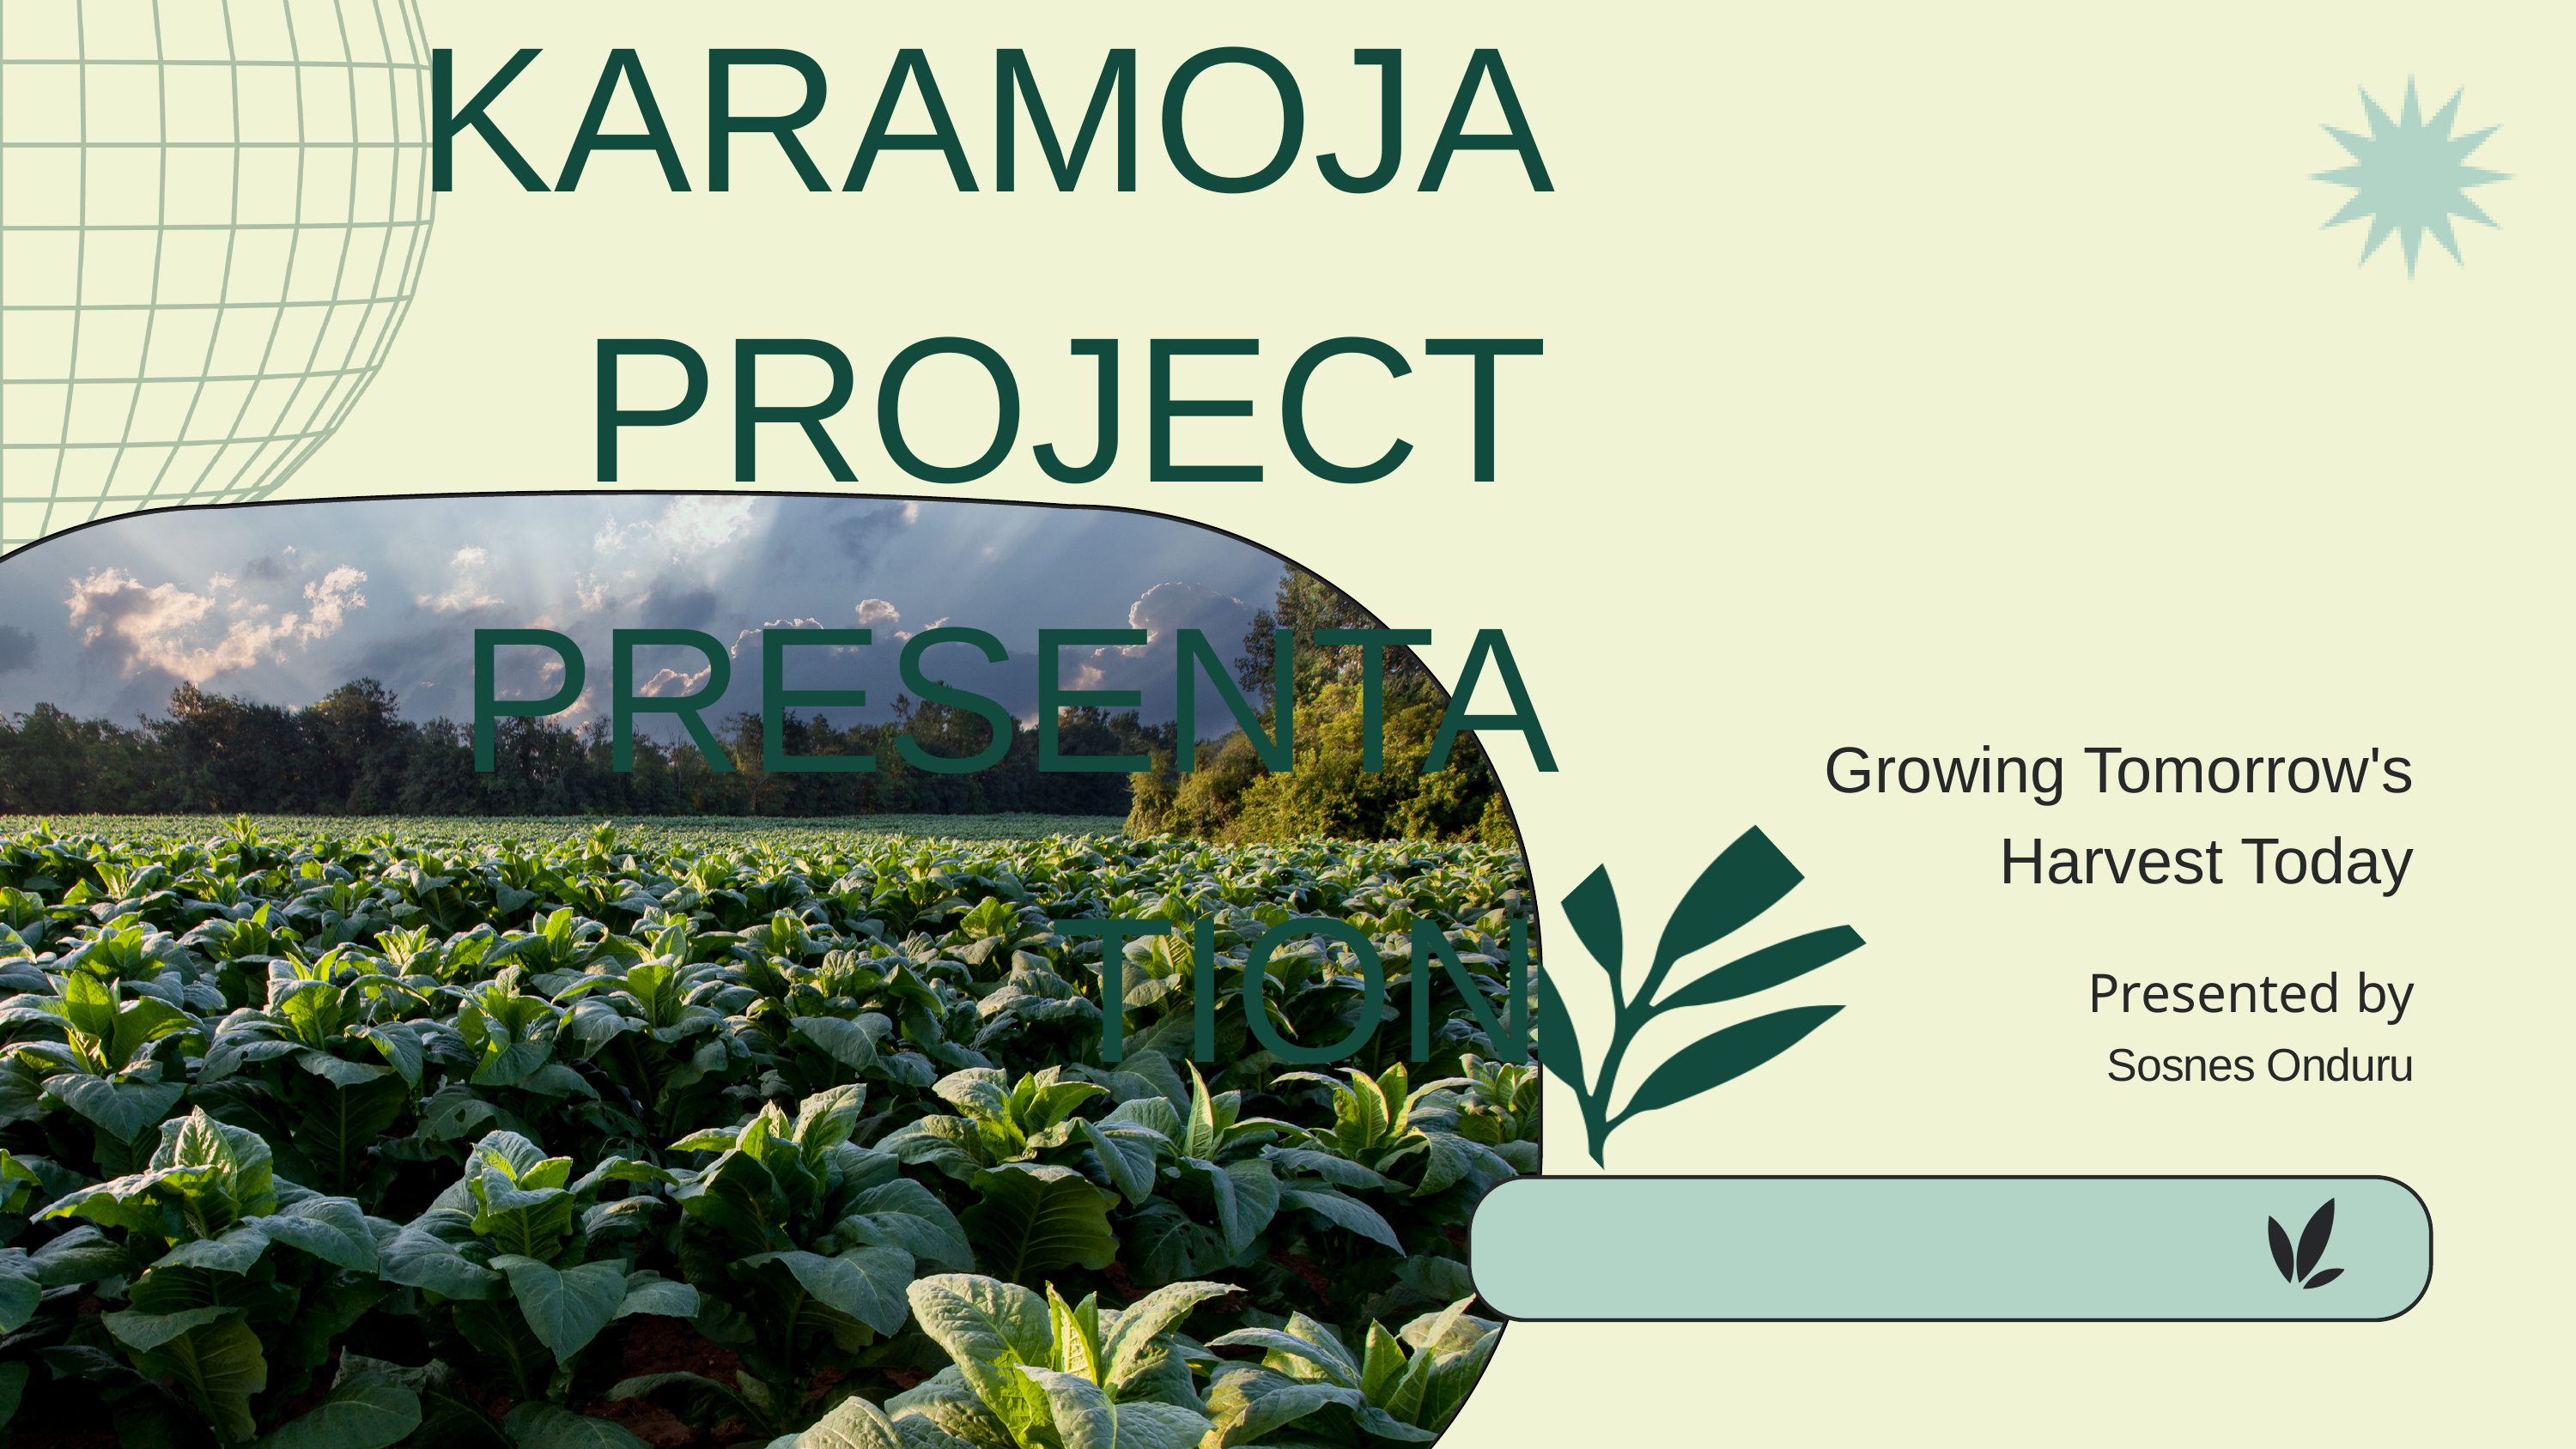

KARAMOJA PROJECT PRESENTATION

Growing Tomorrow's Harvest Today

Presented by
Sosnes Onduru